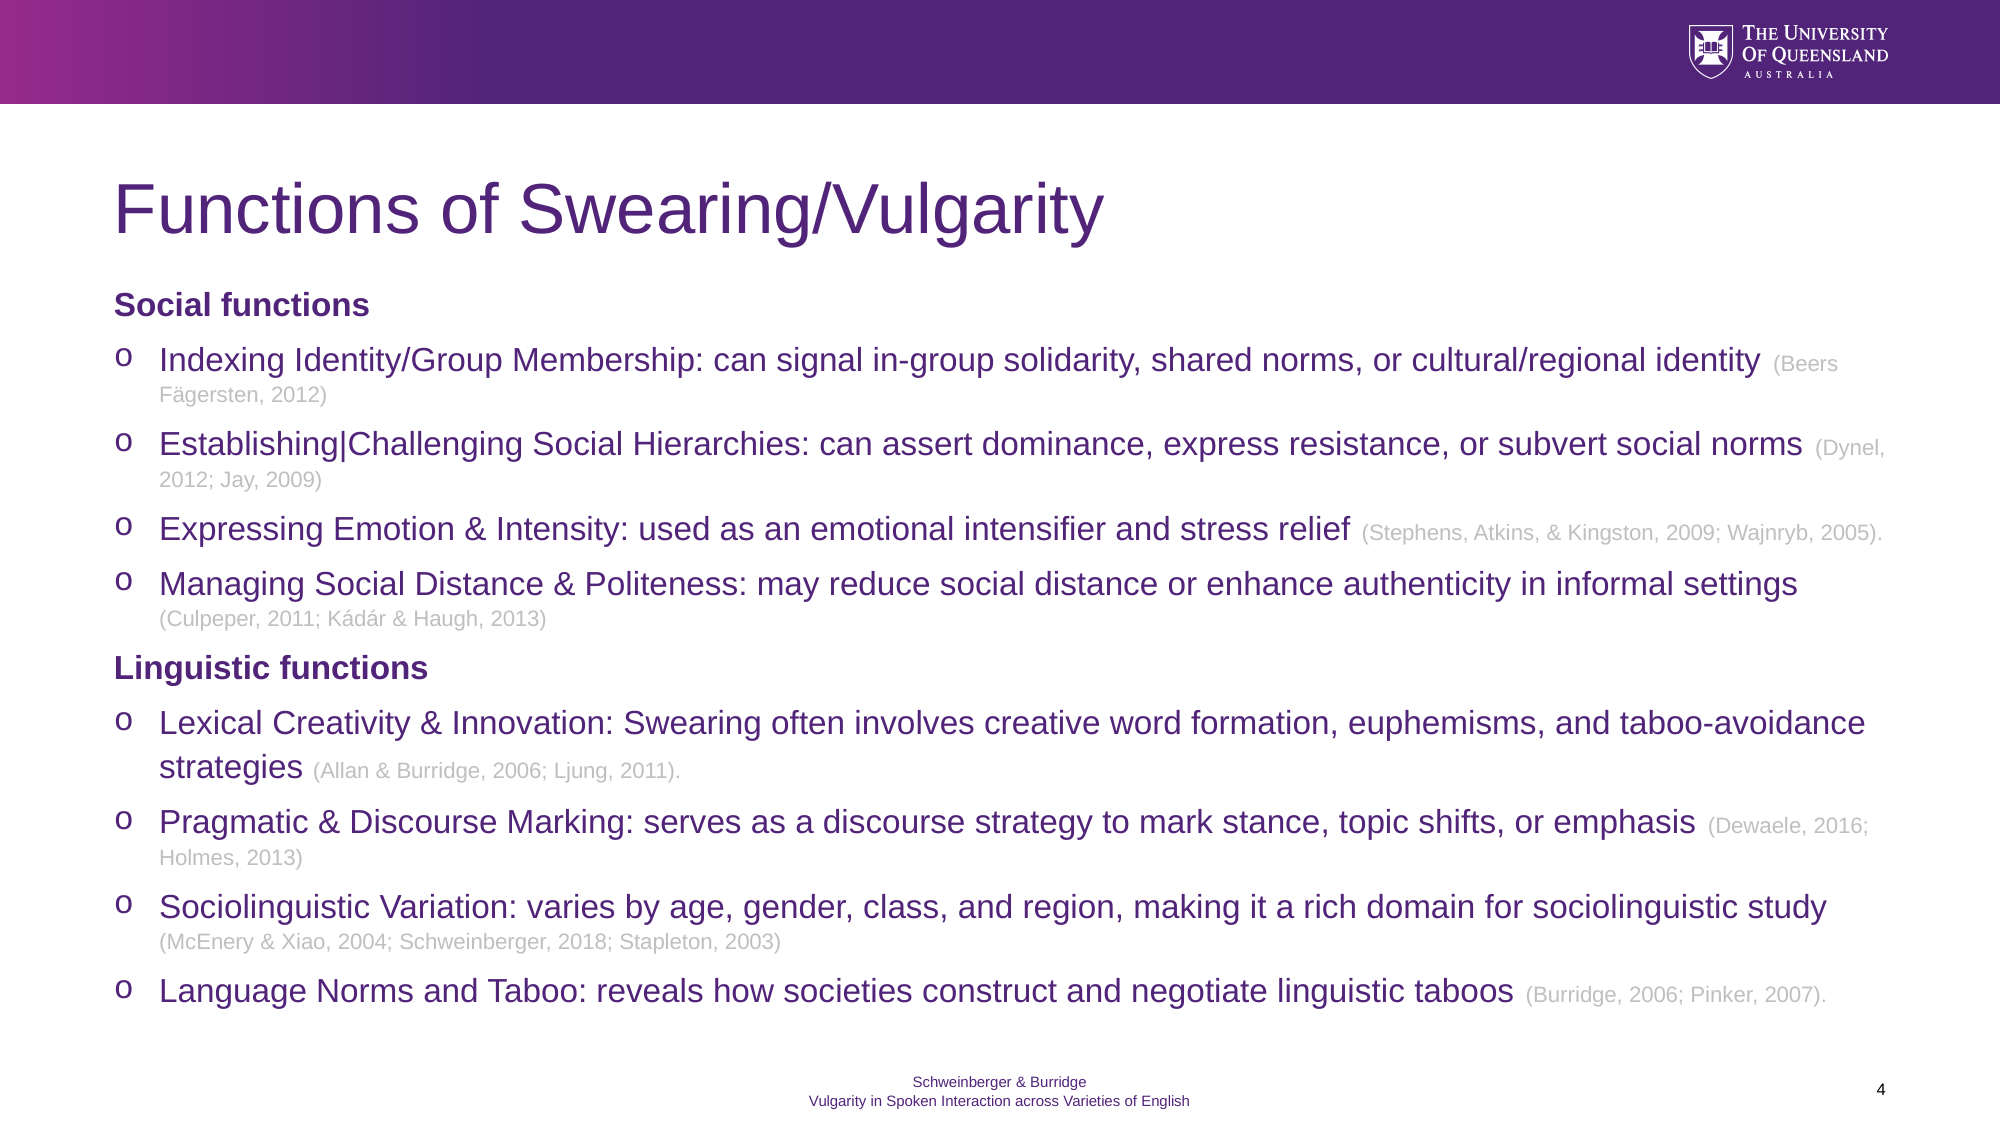

# Functions of Swearing/Vulgarity
Social functions
Indexing Identity/Group Membership: can signal in-group solidarity, shared norms, or cultural/regional identity (Beers Fägersten, 2012)
Establishing|Challenging Social Hierarchies: can assert dominance, express resistance, or subvert social norms (Dynel, 2012; Jay, 2009)
Expressing Emotion & Intensity: used as an emotional intensifier and stress relief (Stephens, Atkins, & Kingston, 2009; Wajnryb, 2005).
Managing Social Distance & Politeness: may reduce social distance or enhance authenticity in informal settings (Culpeper, 2011; Kádár & Haugh, 2013)
Linguistic functions
Lexical Creativity & Innovation: Swearing often involves creative word formation, euphemisms, and taboo-avoidance strategies (Allan & Burridge, 2006; Ljung, 2011).
Pragmatic & Discourse Marking: serves as a discourse strategy to mark stance, topic shifts, or emphasis (Dewaele, 2016; Holmes, 2013)
Sociolinguistic Variation: varies by age, gender, class, and region, making it a rich domain for sociolinguistic study (McEnery & Xiao, 2004; Schweinberger, 2018; Stapleton, 2003)
Language Norms and Taboo: reveals how societies construct and negotiate linguistic taboos (Burridge, 2006; Pinker, 2007).
4
Schweinberger & Burridge
Vulgarity in Spoken Interaction across Varieties of English